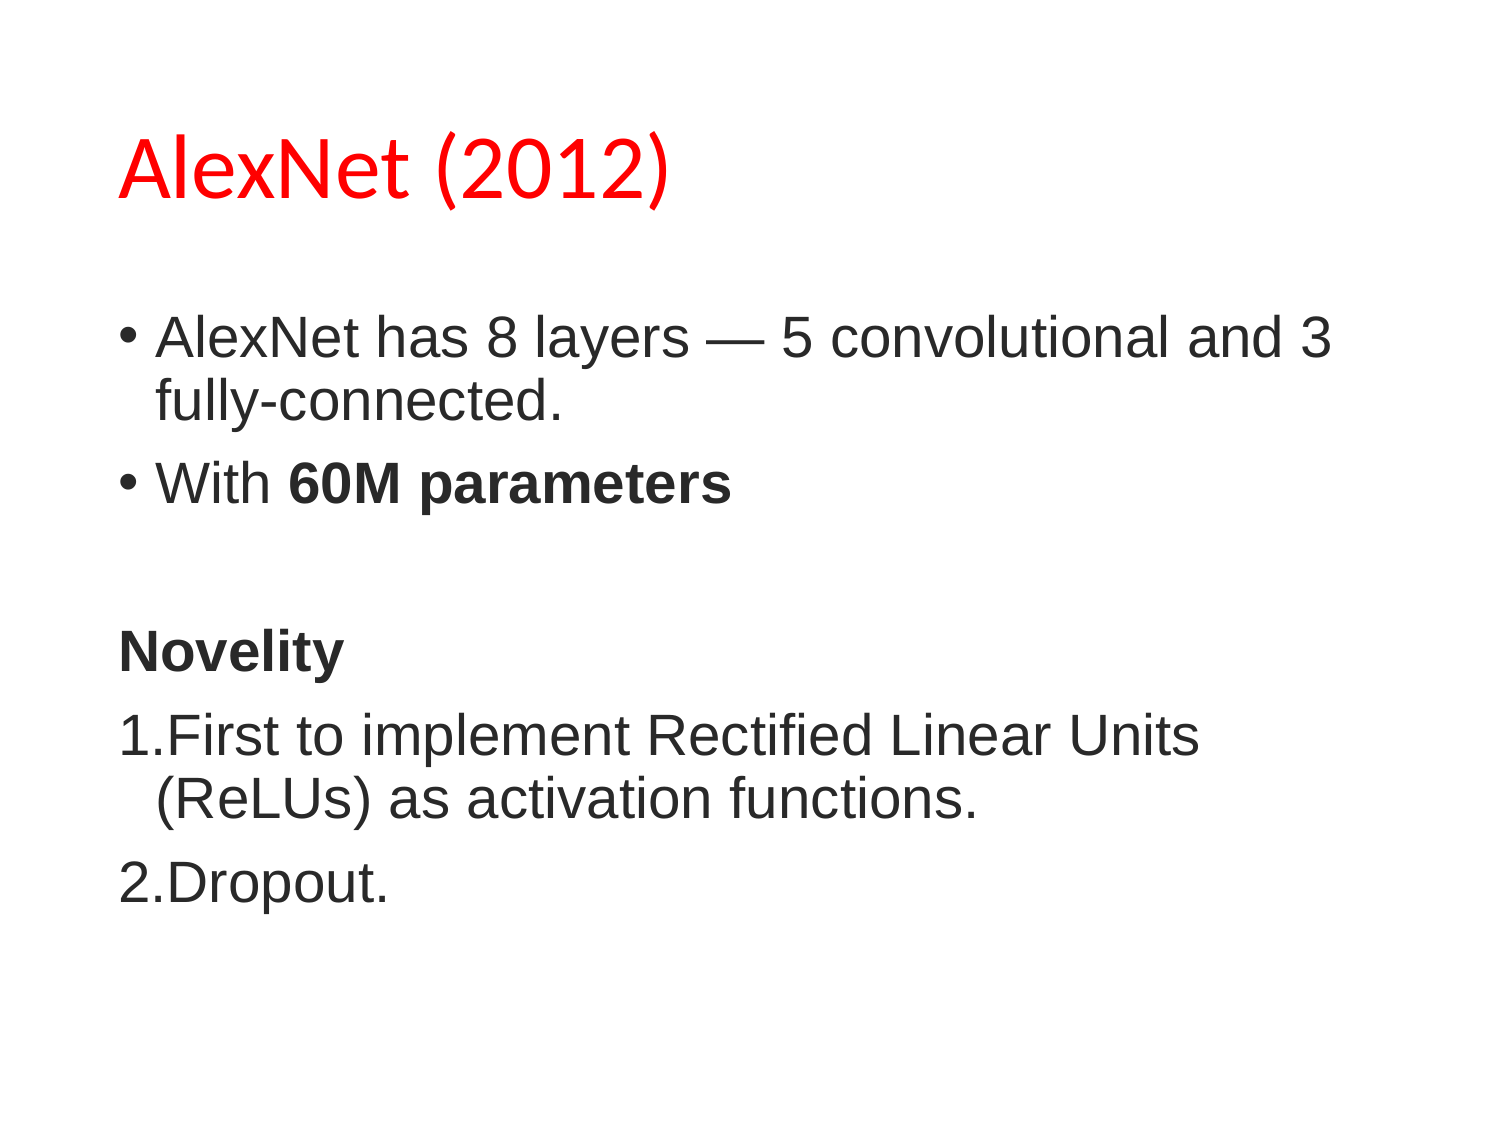

# AlexNet (2012)
AlexNet has 8 layers — 5 convolutional and 3 fully-connected.
With 60M parameters

Novelity
First to implement Rectified Linear Units (ReLUs) as activation functions.
Dropout.